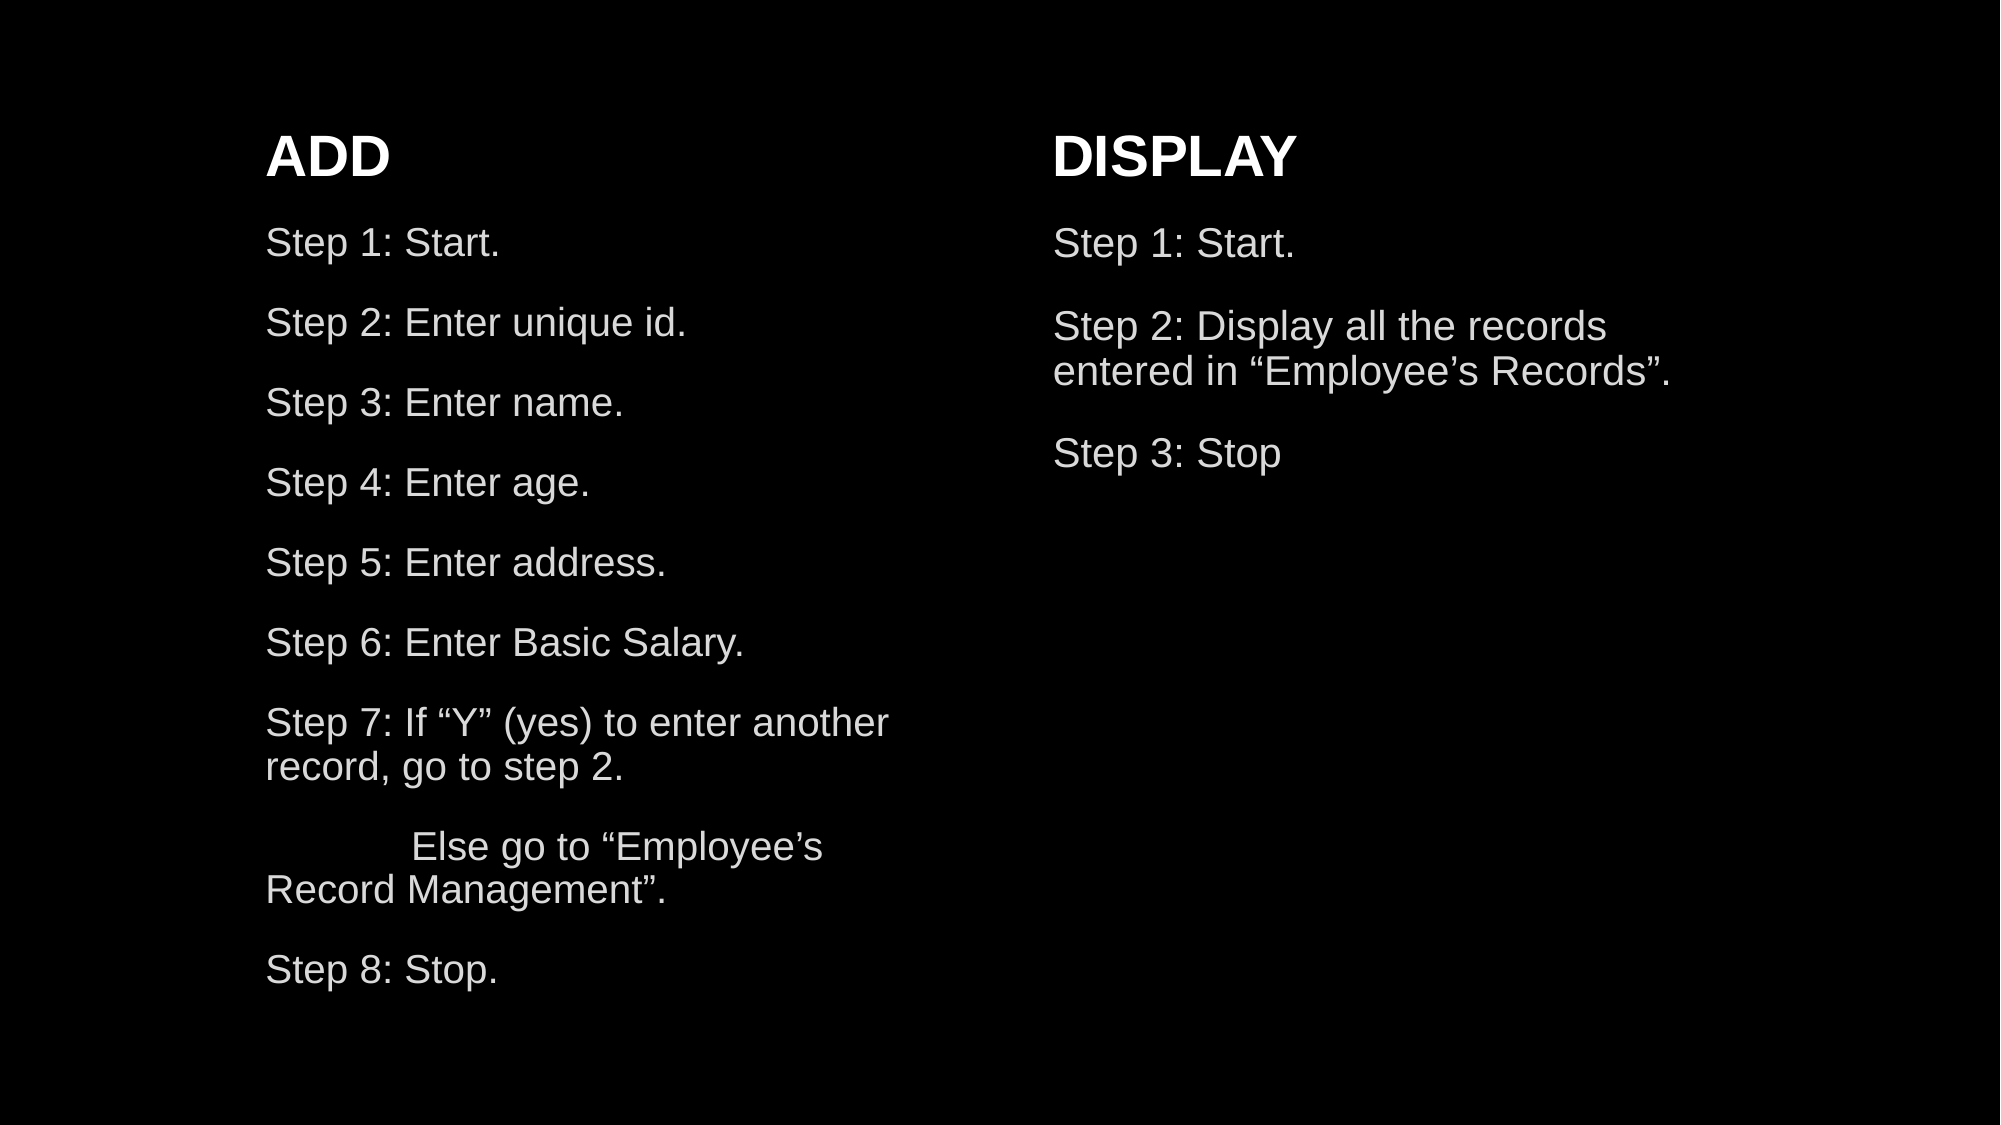

ADD
DISPLAY
Step 1: Start.
Step 2: Enter unique id.
Step 3: Enter name.
Step 4: Enter age.
Step 5: Enter address.
Step 6: Enter Basic Salary.
Step 7: If “Y” (yes) to enter another record, go to step 2.
	Else go to “Employee’s Record Management”.
Step 8: Stop.

Step 1: Start.
Step 2: Display all the records entered in “Employee’s Records”.
Step 3: Stop